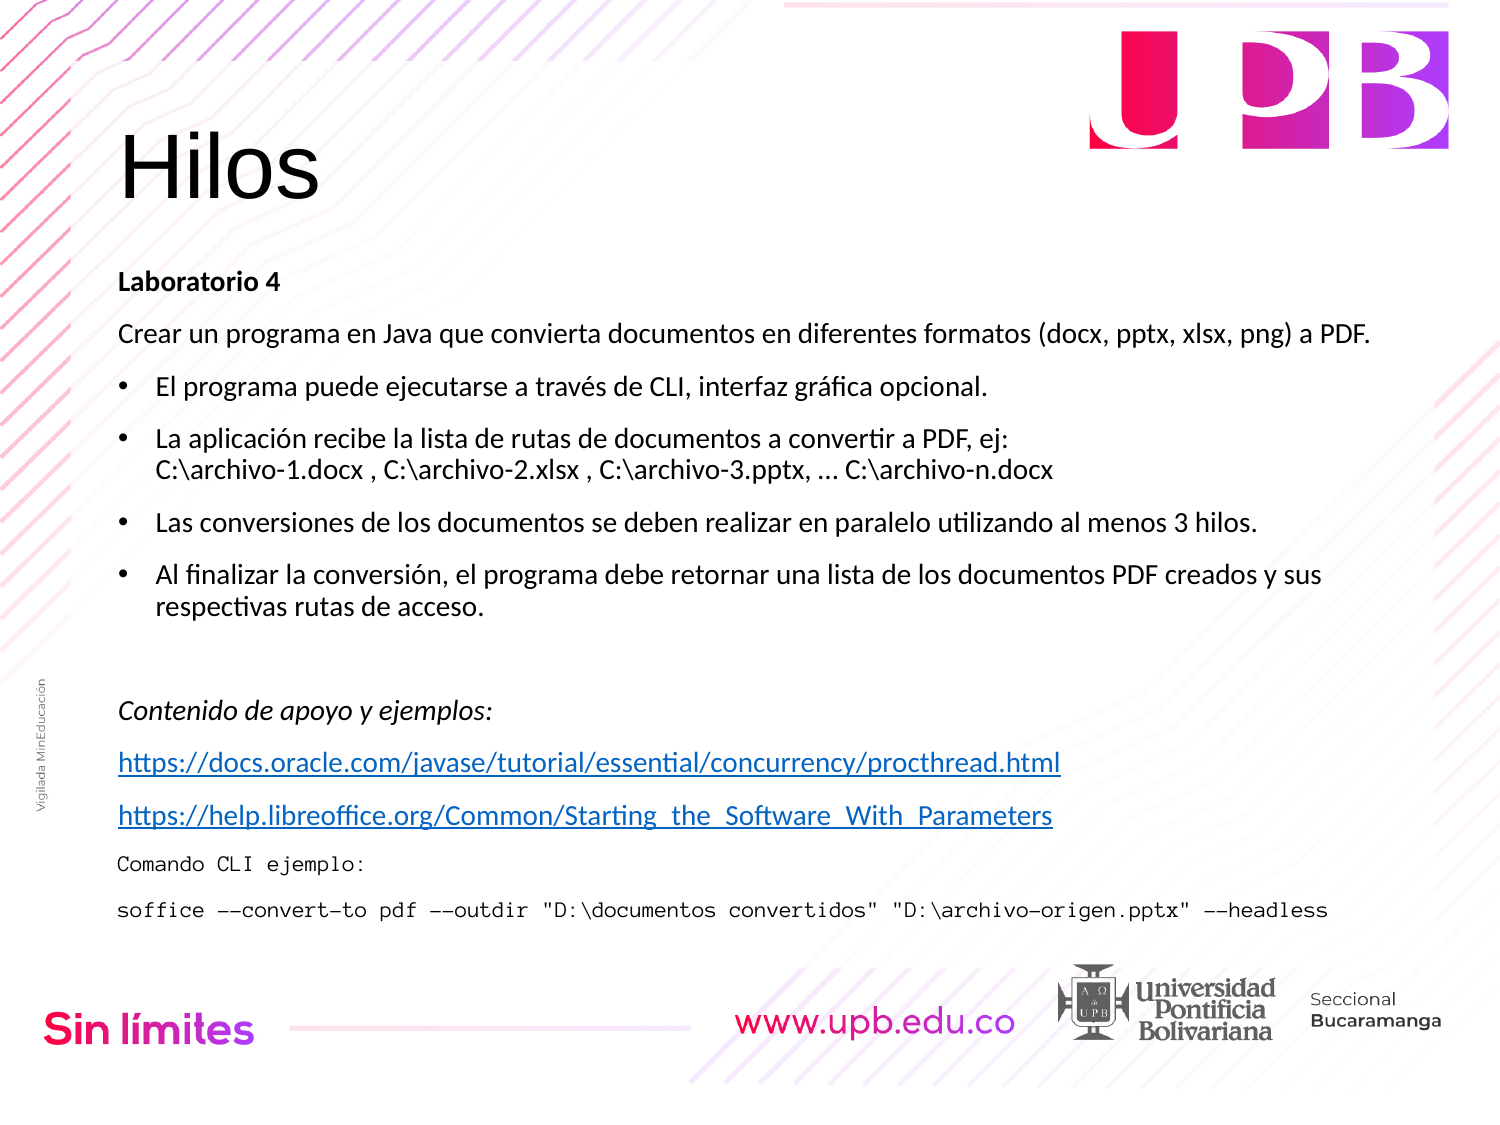

# Hilos
Laboratorio 4
Crear un programa en Java que convierta documentos en diferentes formatos (docx, pptx, xlsx, png) a PDF.
El programa puede ejecutarse a través de CLI, interfaz gráfica opcional.
La aplicación recibe la lista de rutas de documentos a convertir a PDF, ej:
C:\archivo-1.docx , C:\archivo-2.xlsx , C:\archivo-3.pptx, … C:\archivo-n.docx
Las conversiones de los documentos se deben realizar en paralelo utilizando al menos 3 hilos.
Al finalizar la conversión, el programa debe retornar una lista de los documentos PDF creados y sus respectivas rutas de acceso.

Contenido de apoyo y ejemplos:
https://docs.oracle.com/javase/tutorial/essential/concurrency/procthread.html
https://help.libreoffice.org/Common/Starting_the_Software_With_Parameters
Comando CLI ejemplo:
soffice --convert-to pdf --outdir "D:\documentos convertidos" "D:\archivo-origen.pptx" --headless